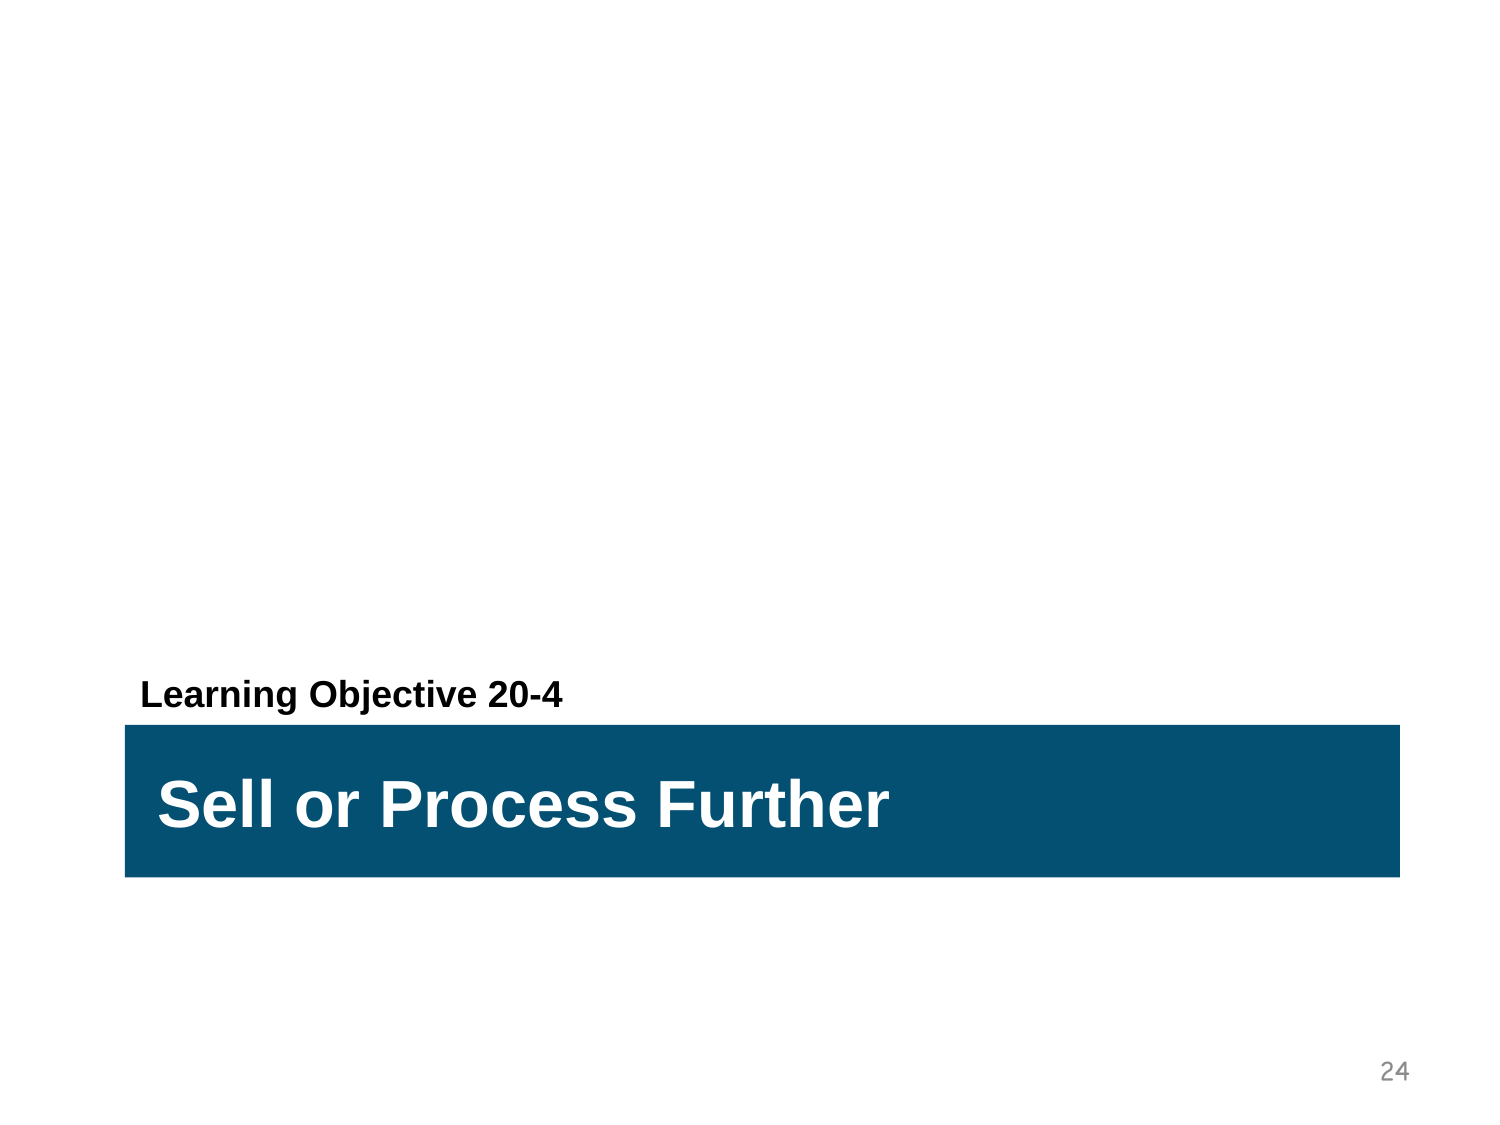

Learning Objective 20-4
Sell or Process Further
24